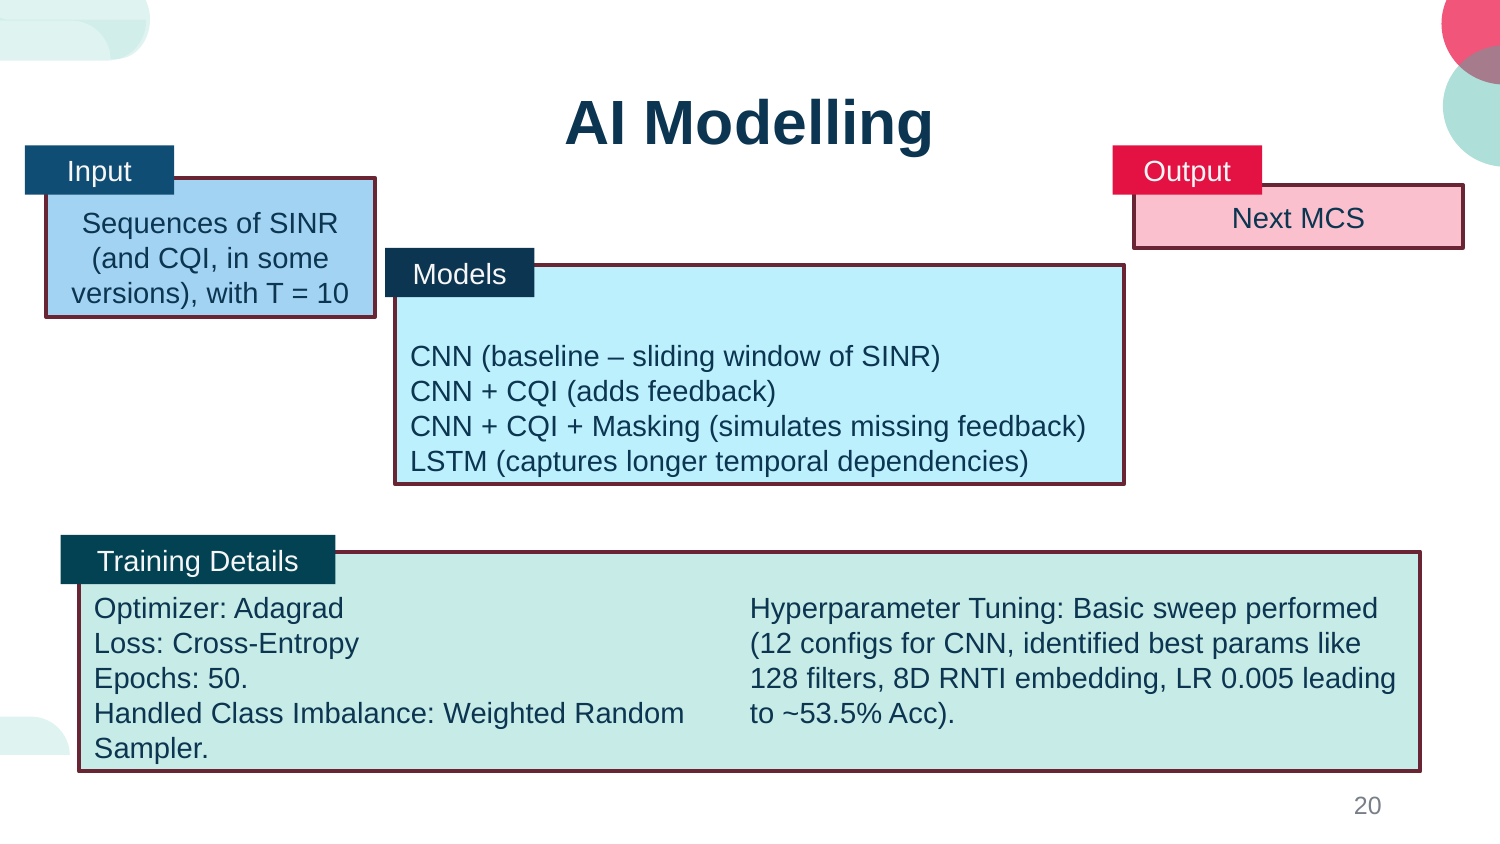

AI Modelling
Input
Sequences of SINR (and CQI, in some versions), with T = 10
Output
Next MCS
Models
CNN (baseline – sliding window of SINR)
CNN + CQI (adds feedback)
CNN + CQI + Masking (simulates missing feedback)
LSTM (captures longer temporal dependencies)
Training Details
Optimizer: Adagrad
Loss: Cross-Entropy
Epochs: 50.
Handled Class Imbalance: Weighted Random Sampler.
Hyperparameter Tuning: Basic sweep performed (12 configs for CNN, identified best params like 128 filters, 8D RNTI embedding, LR 0.005 leading to ~53.5% Acc).

20